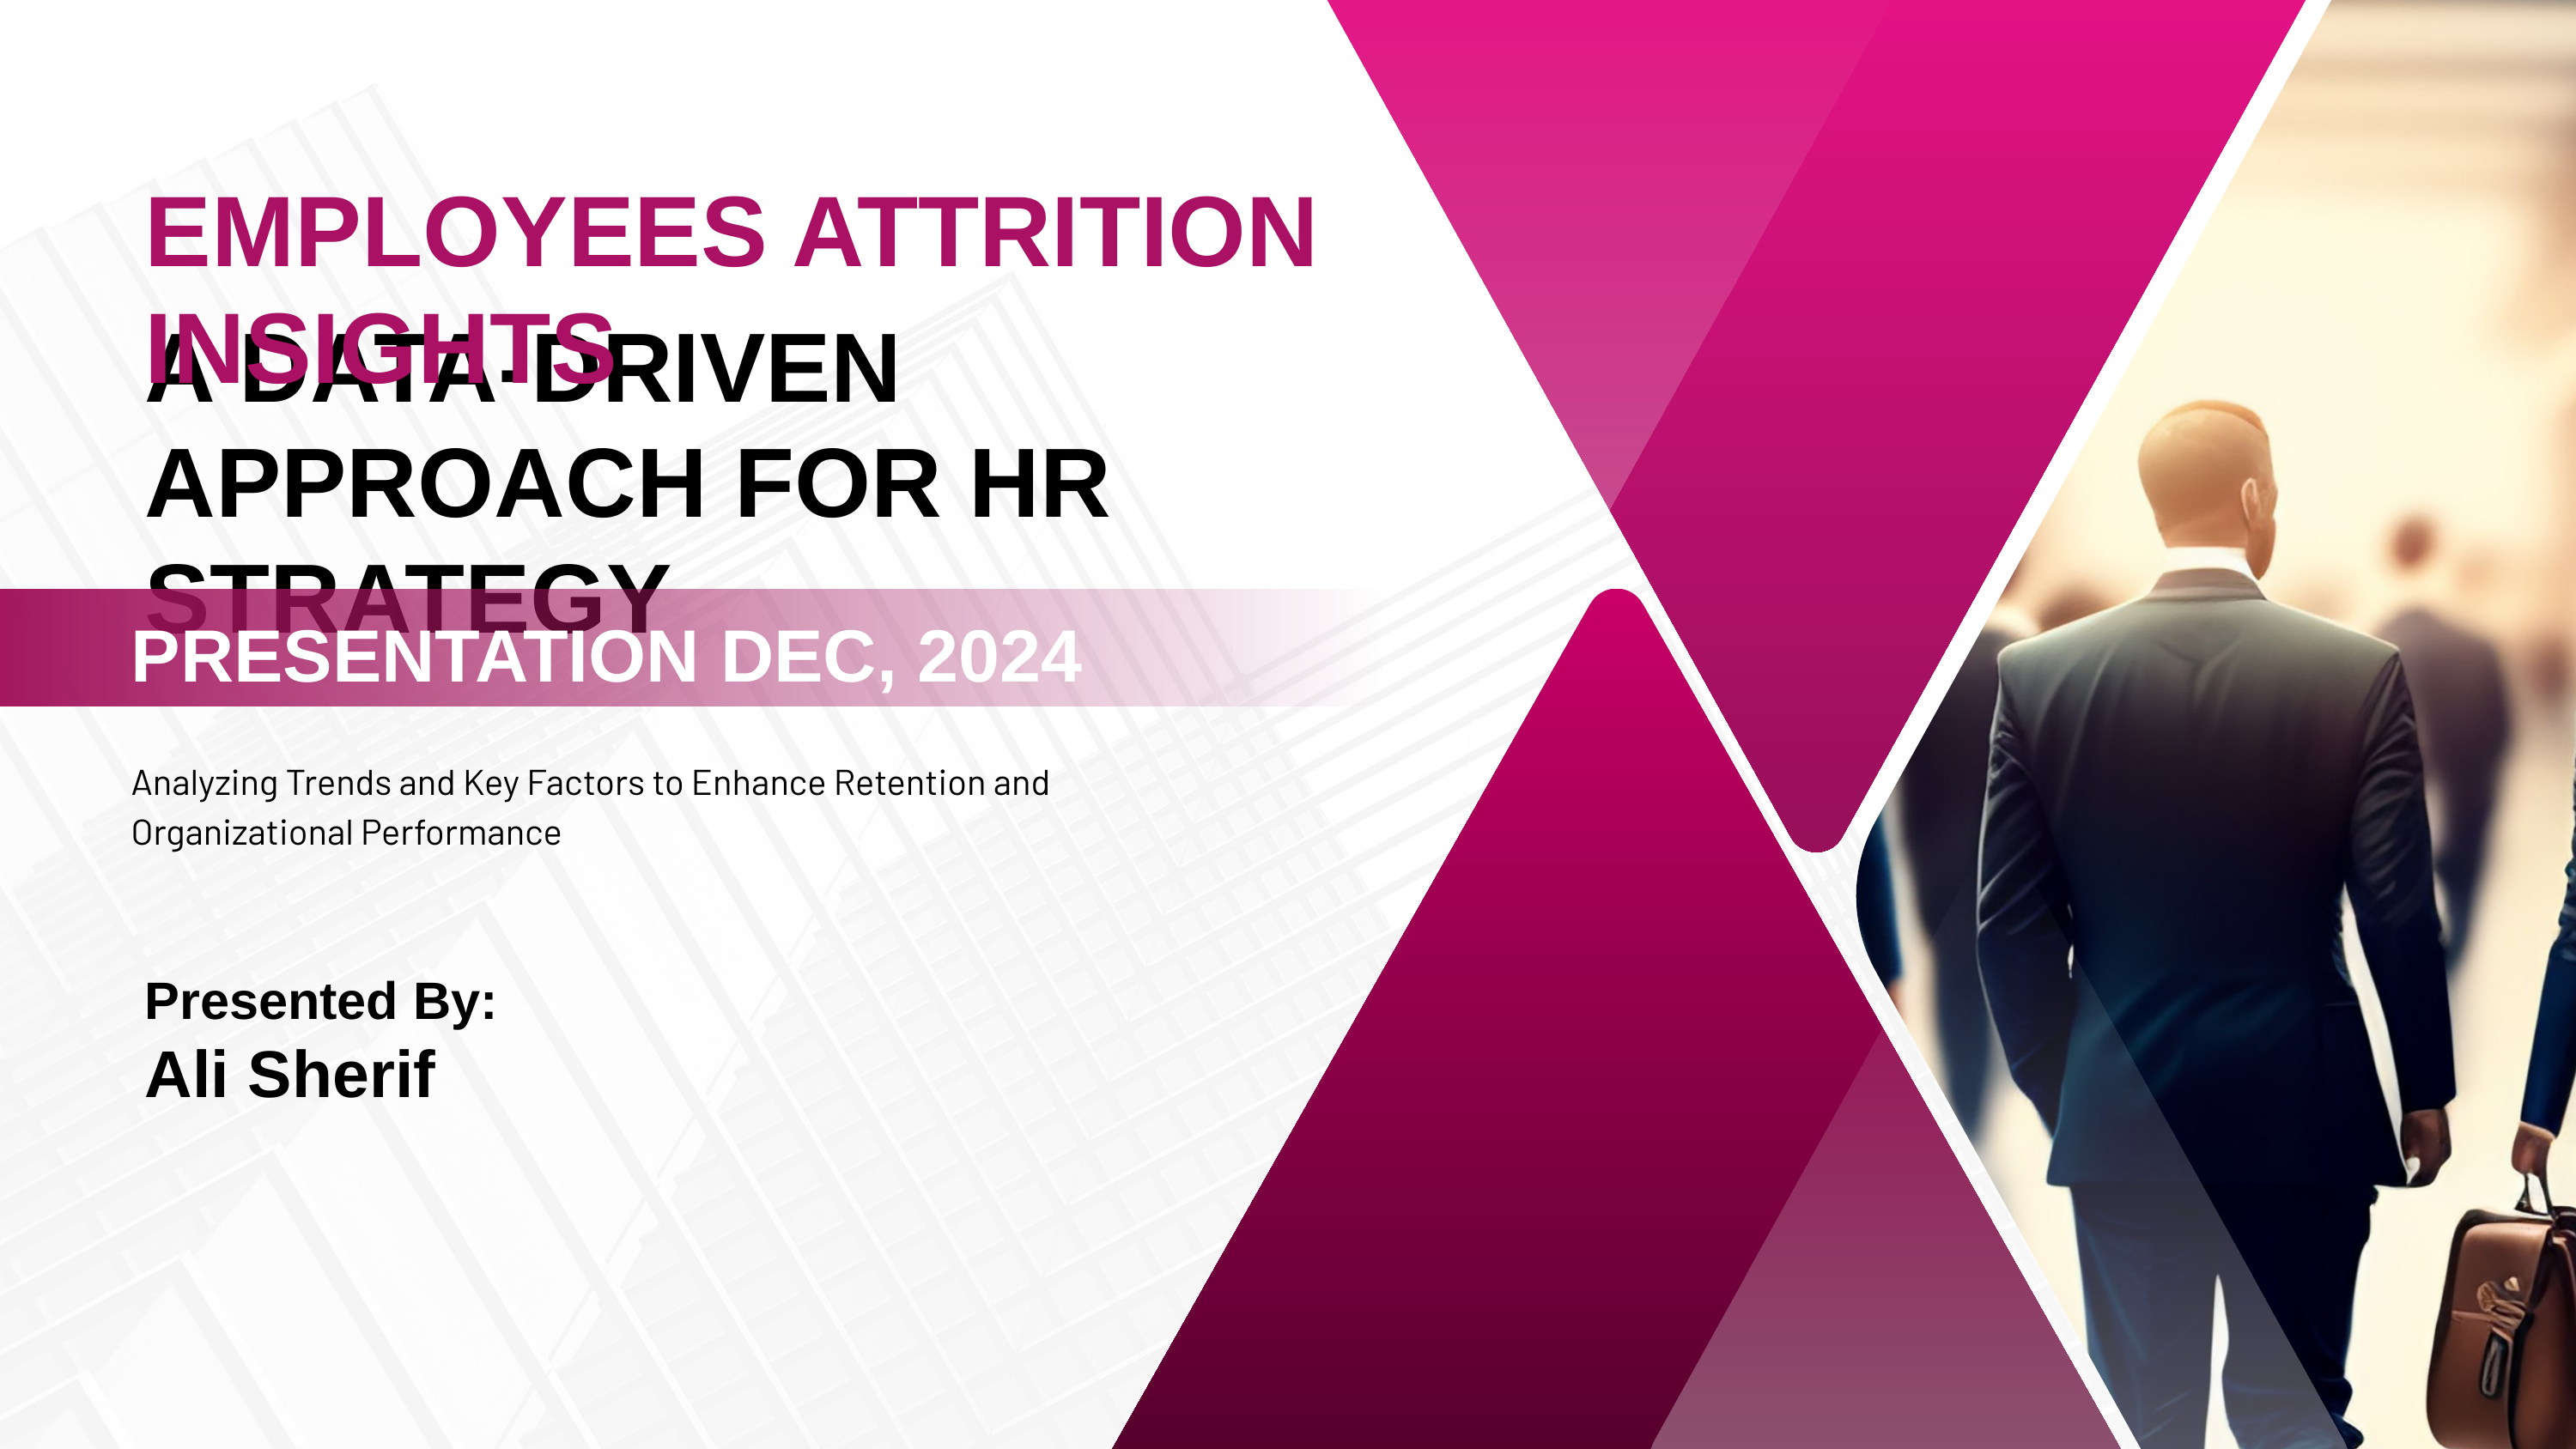

EMPLOYEES ATTRITION INSIGHTS
A DATA-DRIVEN APPROACH FOR HR STRATEGY

PRESENTATION DEC, 2024
Analyzing Trends and Key Factors to Enhance Retention and Organizational Performance

Presented By:
Ali Sherif